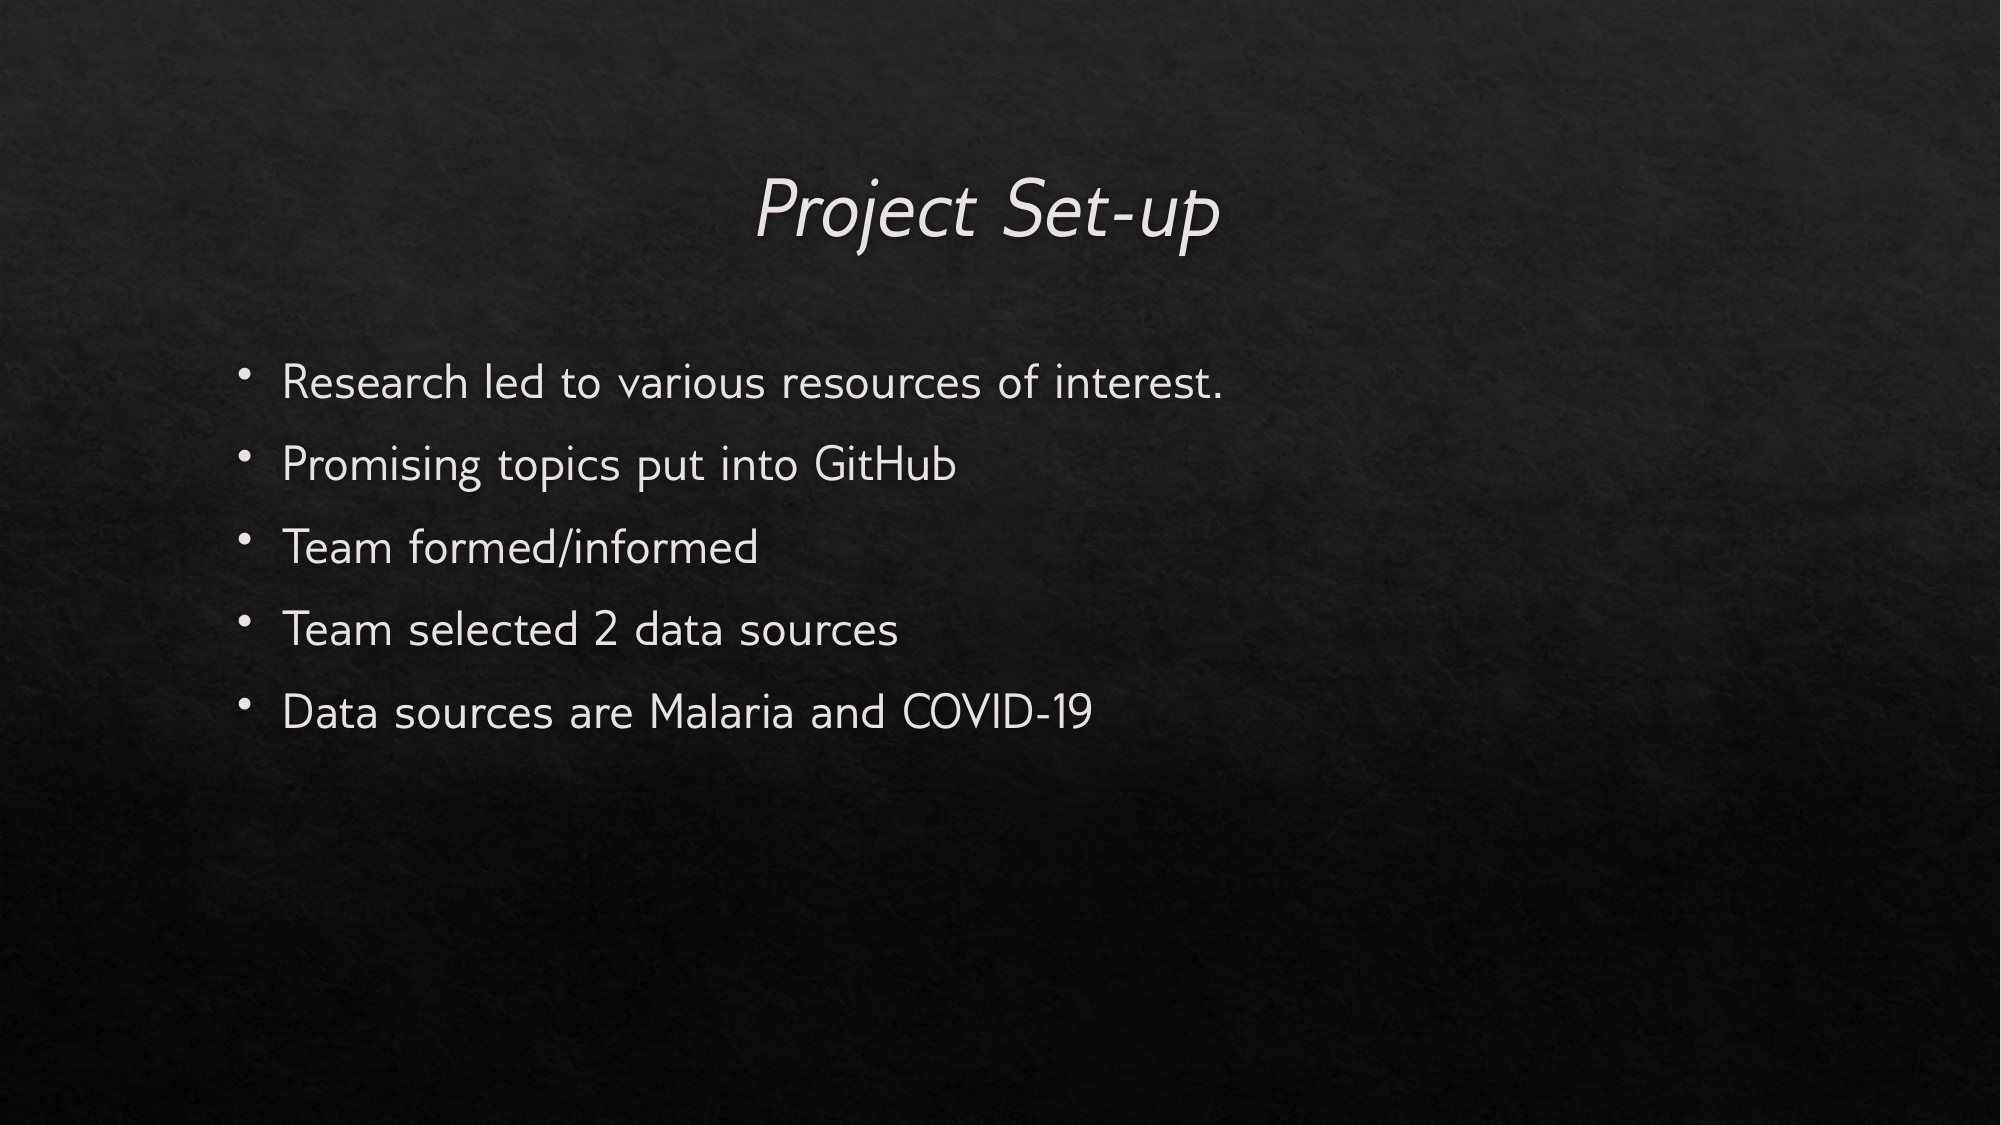

# Project Set-up
Research led to various resources of interest.
Promising topics put into GitHub
Team formed/informed
Team selected 2 data sources
Data sources are Malaria and COVID-19